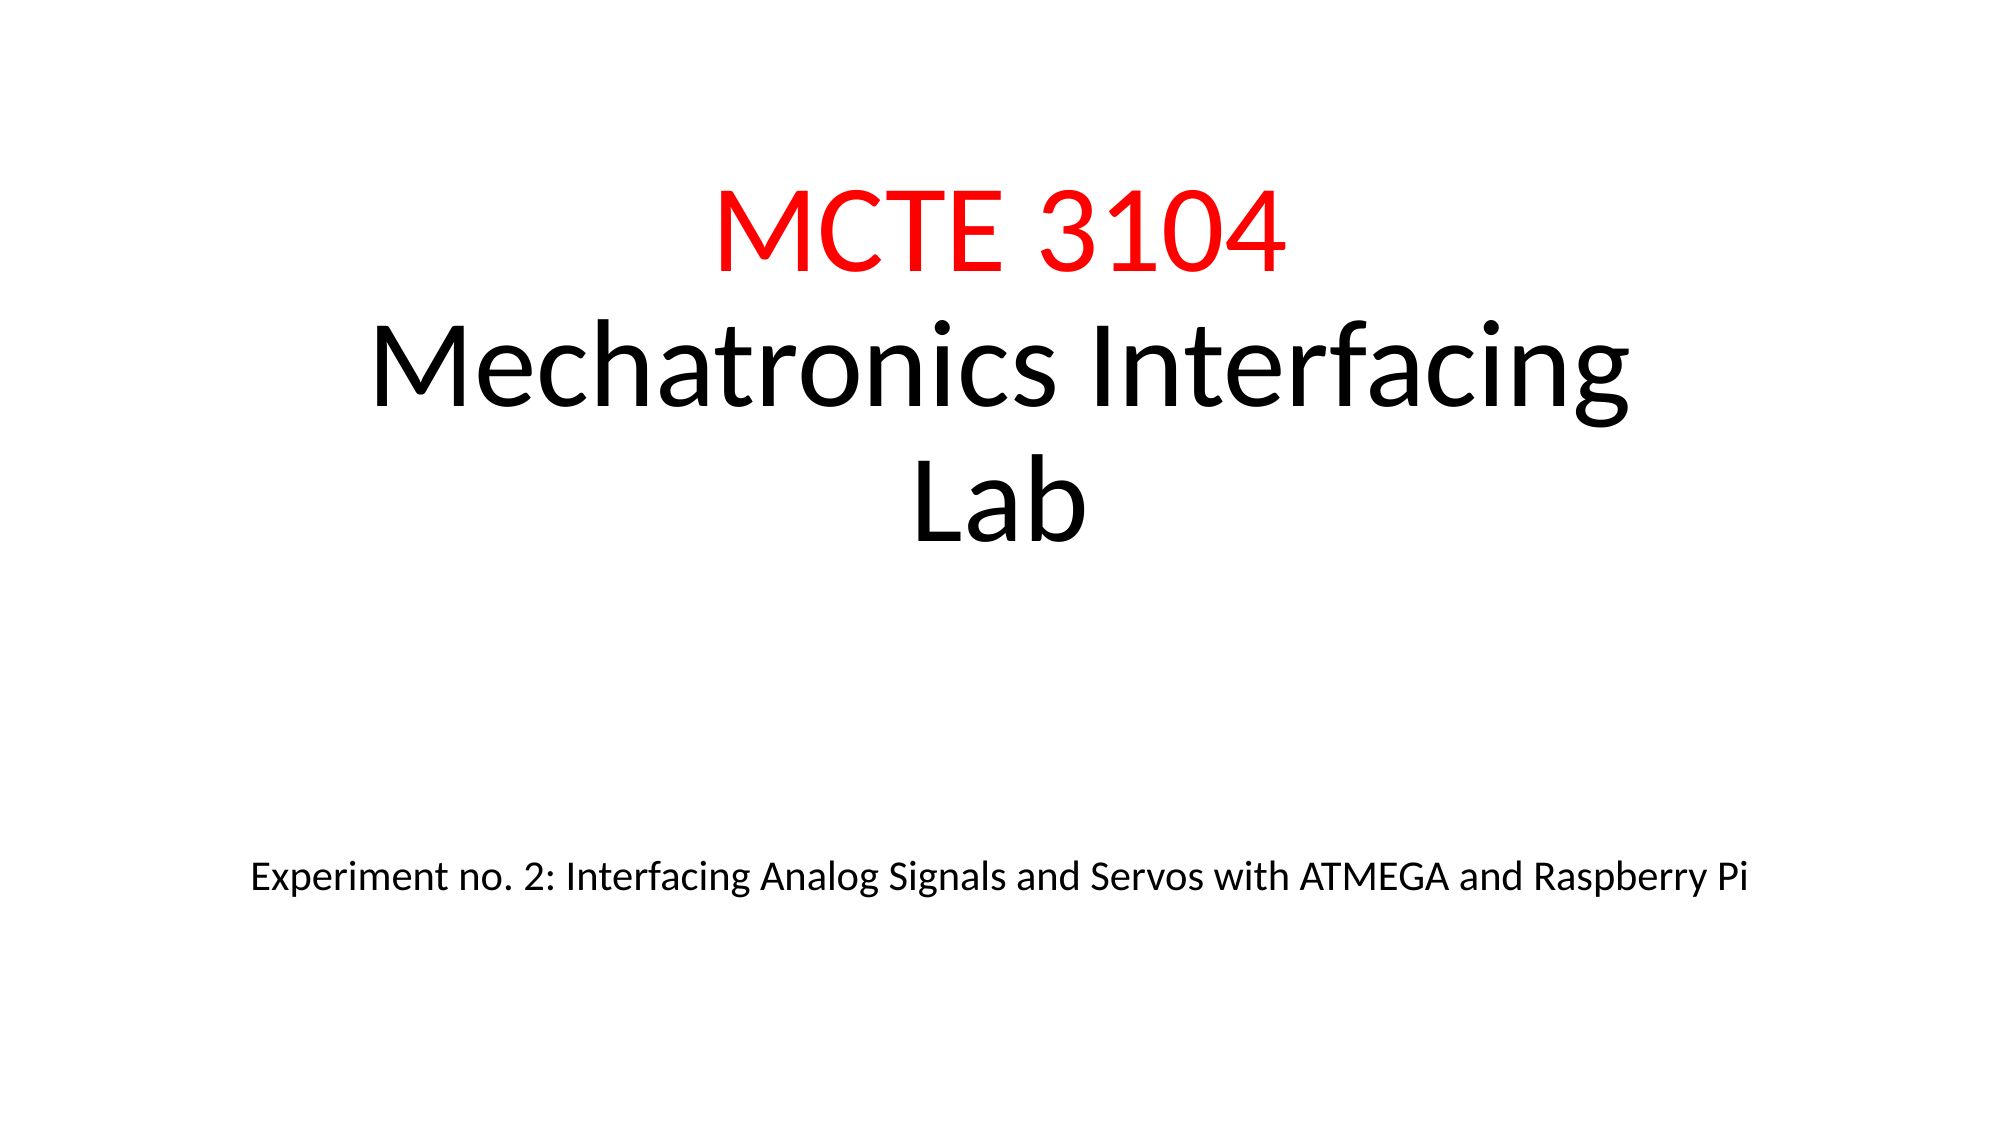

# MCTE 3104 Mechatronics Interfacing Lab
Experiment no. 2: Interfacing Analog Signals and Servos with ATMEGA and Raspberry Pi